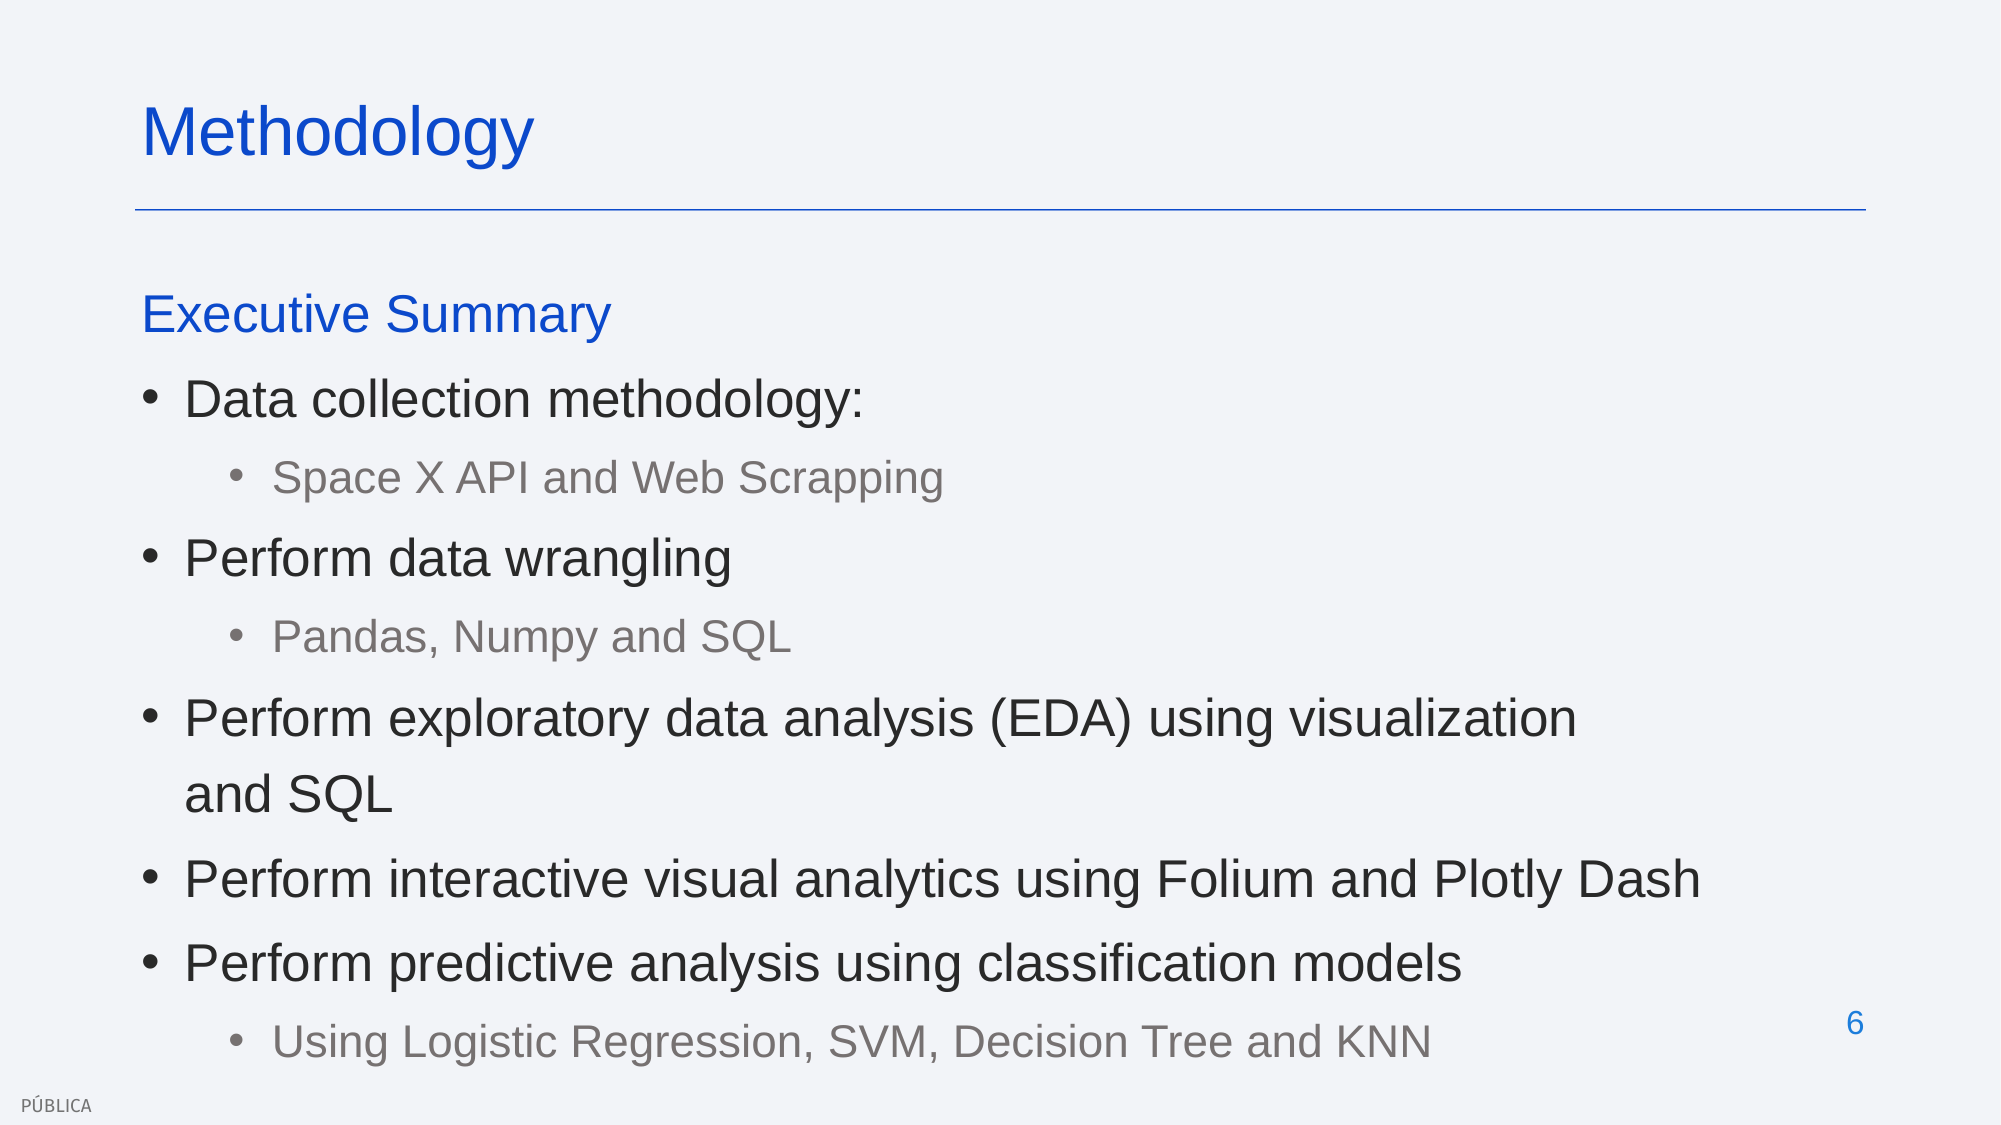

Methodology
Executive Summary
Data collection methodology:
Space X API and Web Scrapping
Perform data wrangling
Pandas, Numpy and SQL
Perform exploratory data analysis (EDA) using visualization and SQL
Perform interactive visual analytics using Folium and Plotly Dash
Perform predictive analysis using classification models
Using Logistic Regression, SVM, Decision Tree and KNN

6